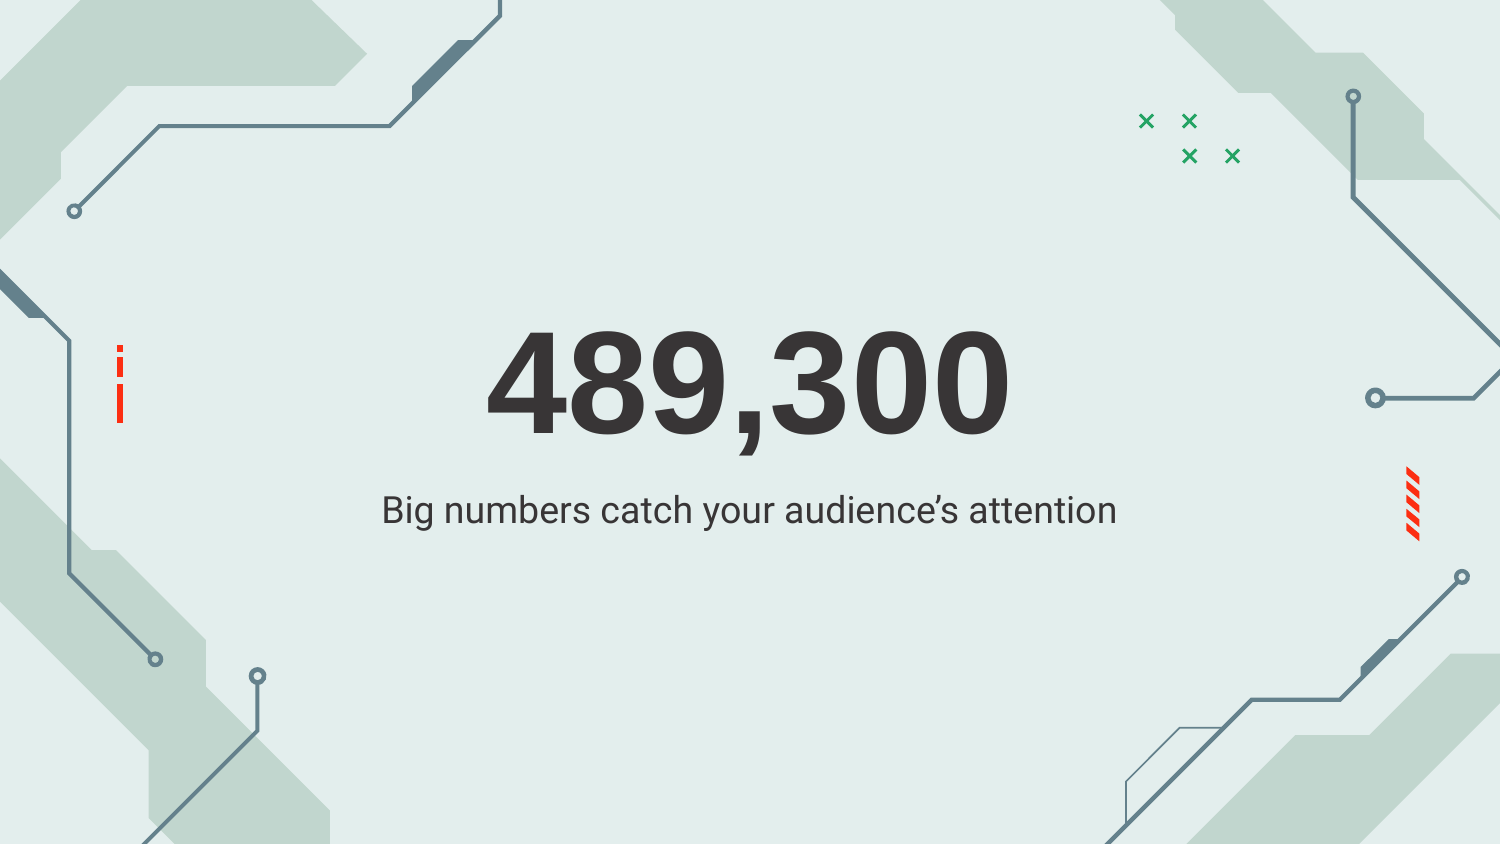

# 489,300
Big numbers catch your audience’s attention